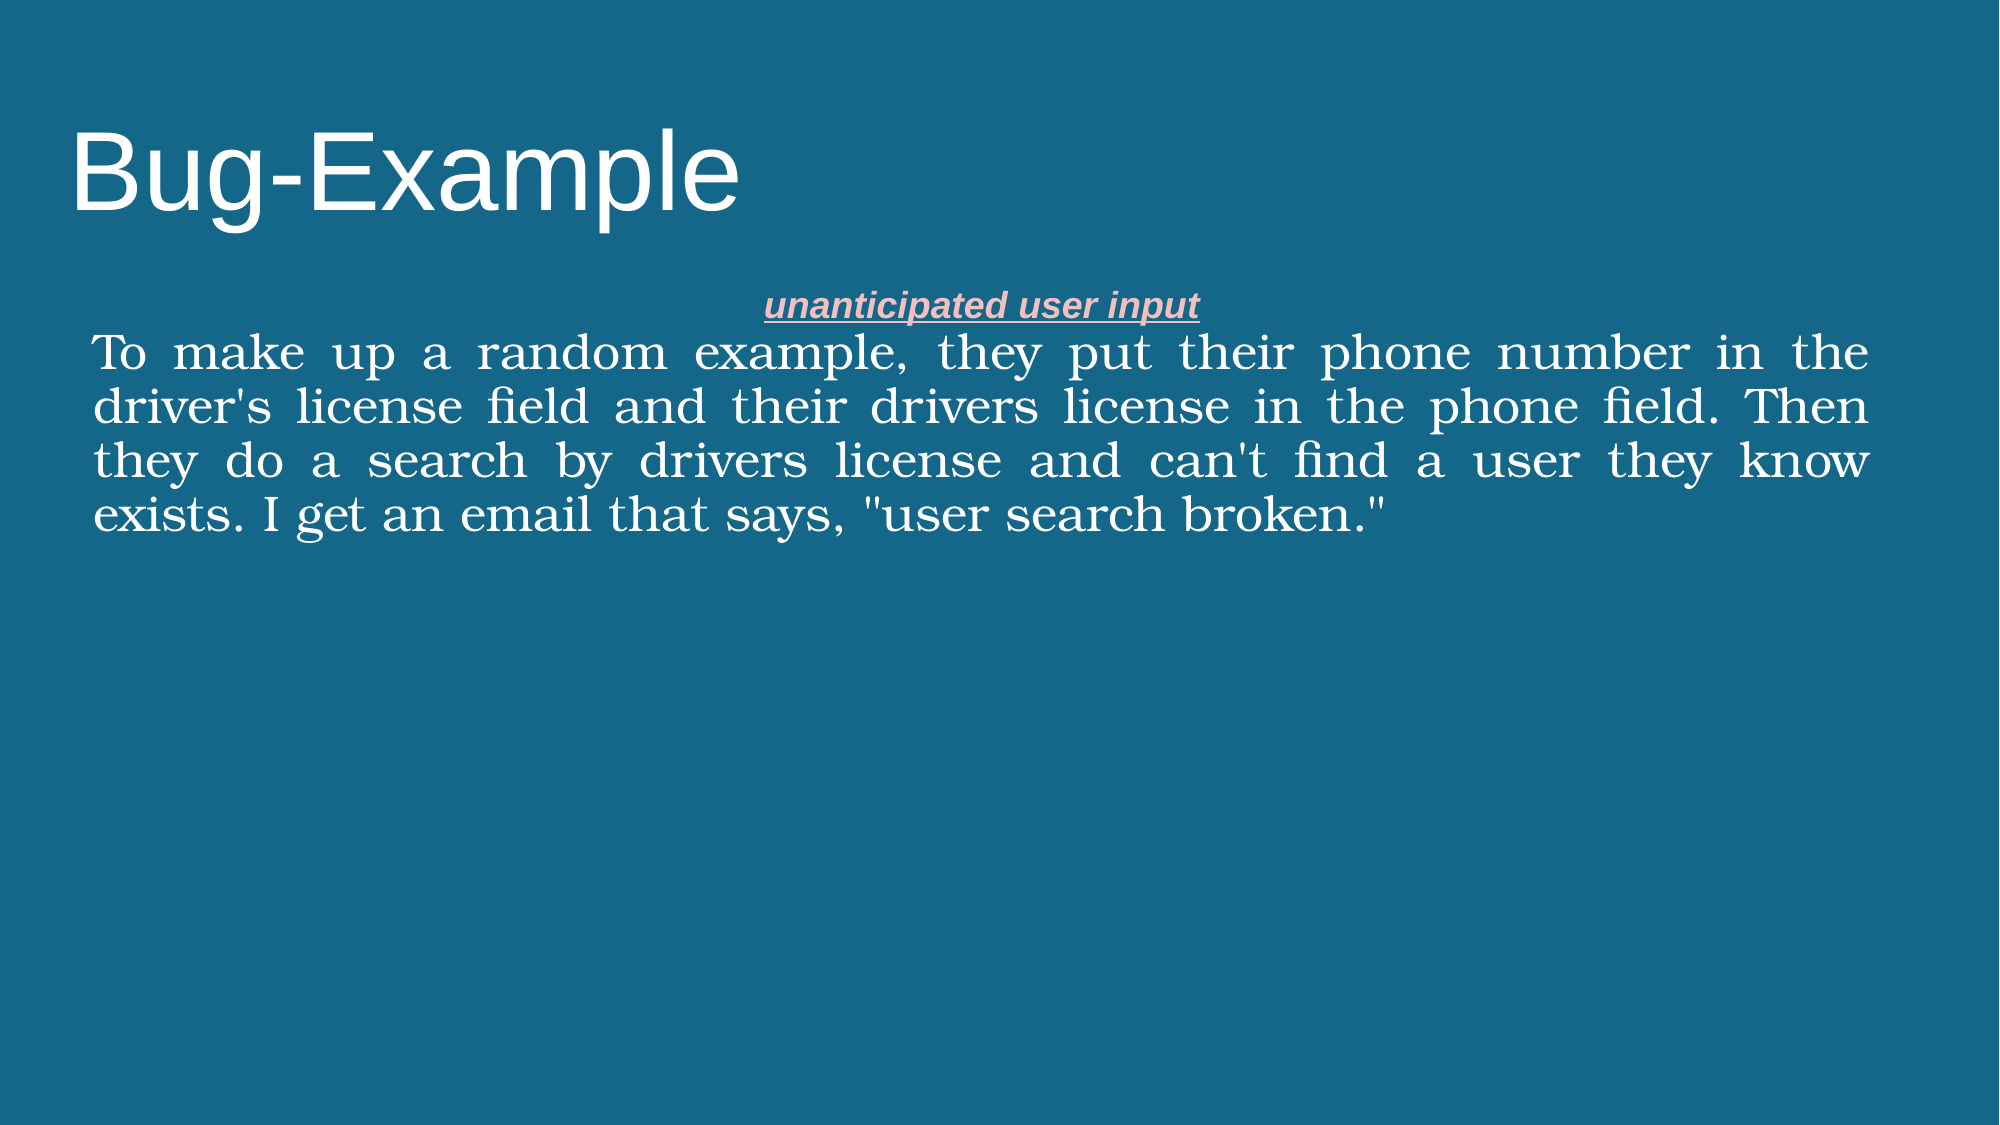

Bug-Example
unanticipated user input
To make up a random example, they put their phone number in the driver's license field and their drivers license in the phone field. Then they do a search by drivers license and can't find a user they know exists. I get an email that says, "user search broken."